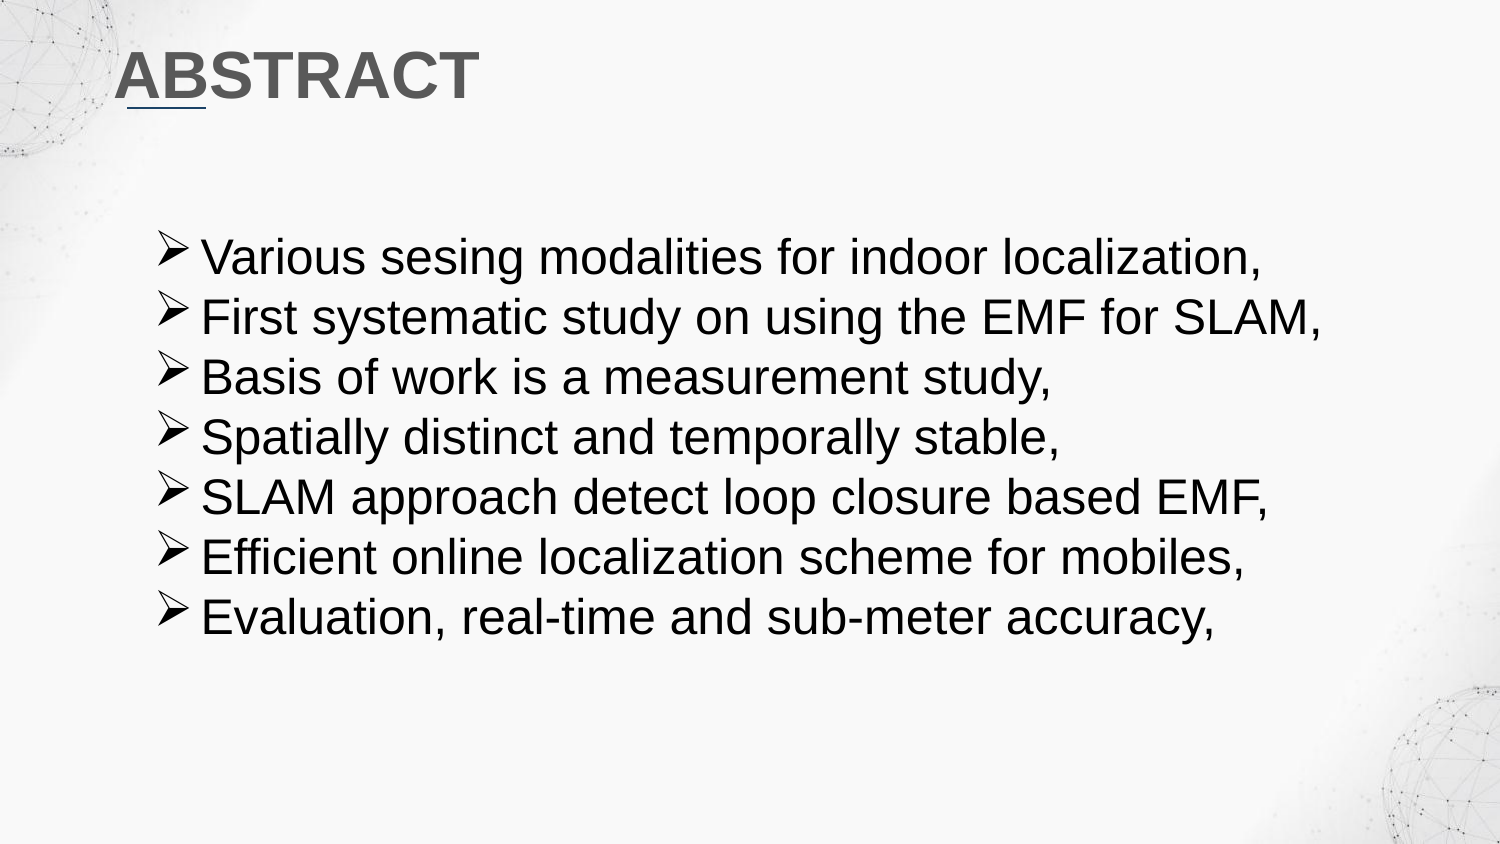

ABSTRACT
Various sesing modalities for indoor localization,
First systematic study on using the EMF for SLAM,
Basis of work is a measurement study,
Spatially distinct and temporally stable,
SLAM approach detect loop closure based EMF,
Efficient online localization scheme for mobiles,
Evaluation, real-time and sub-meter accuracy,